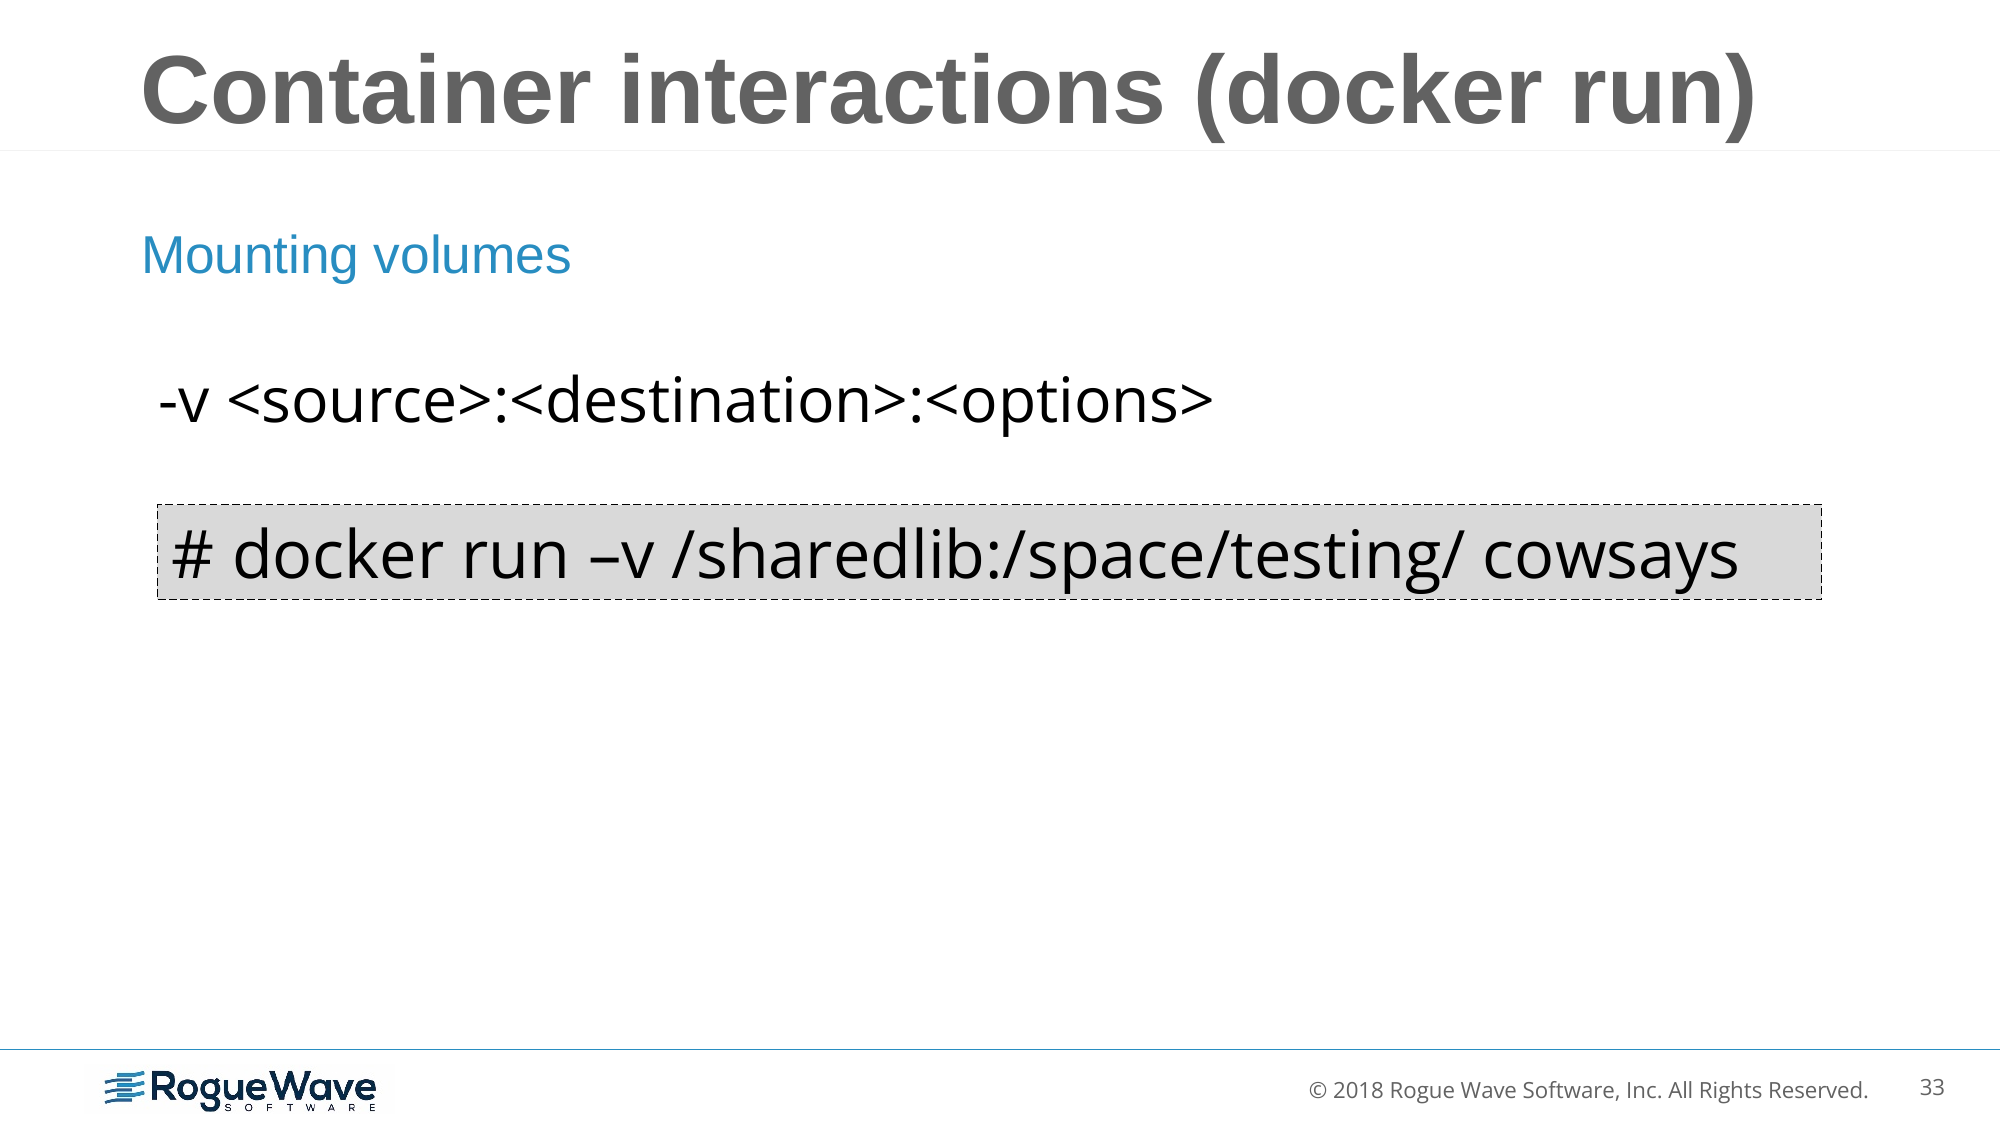

# Container interactions (docker run)
Mounting volumes
-v <source>:<destination>:<options>
# docker run –v /sharedlib:/space/testing/ cowsays